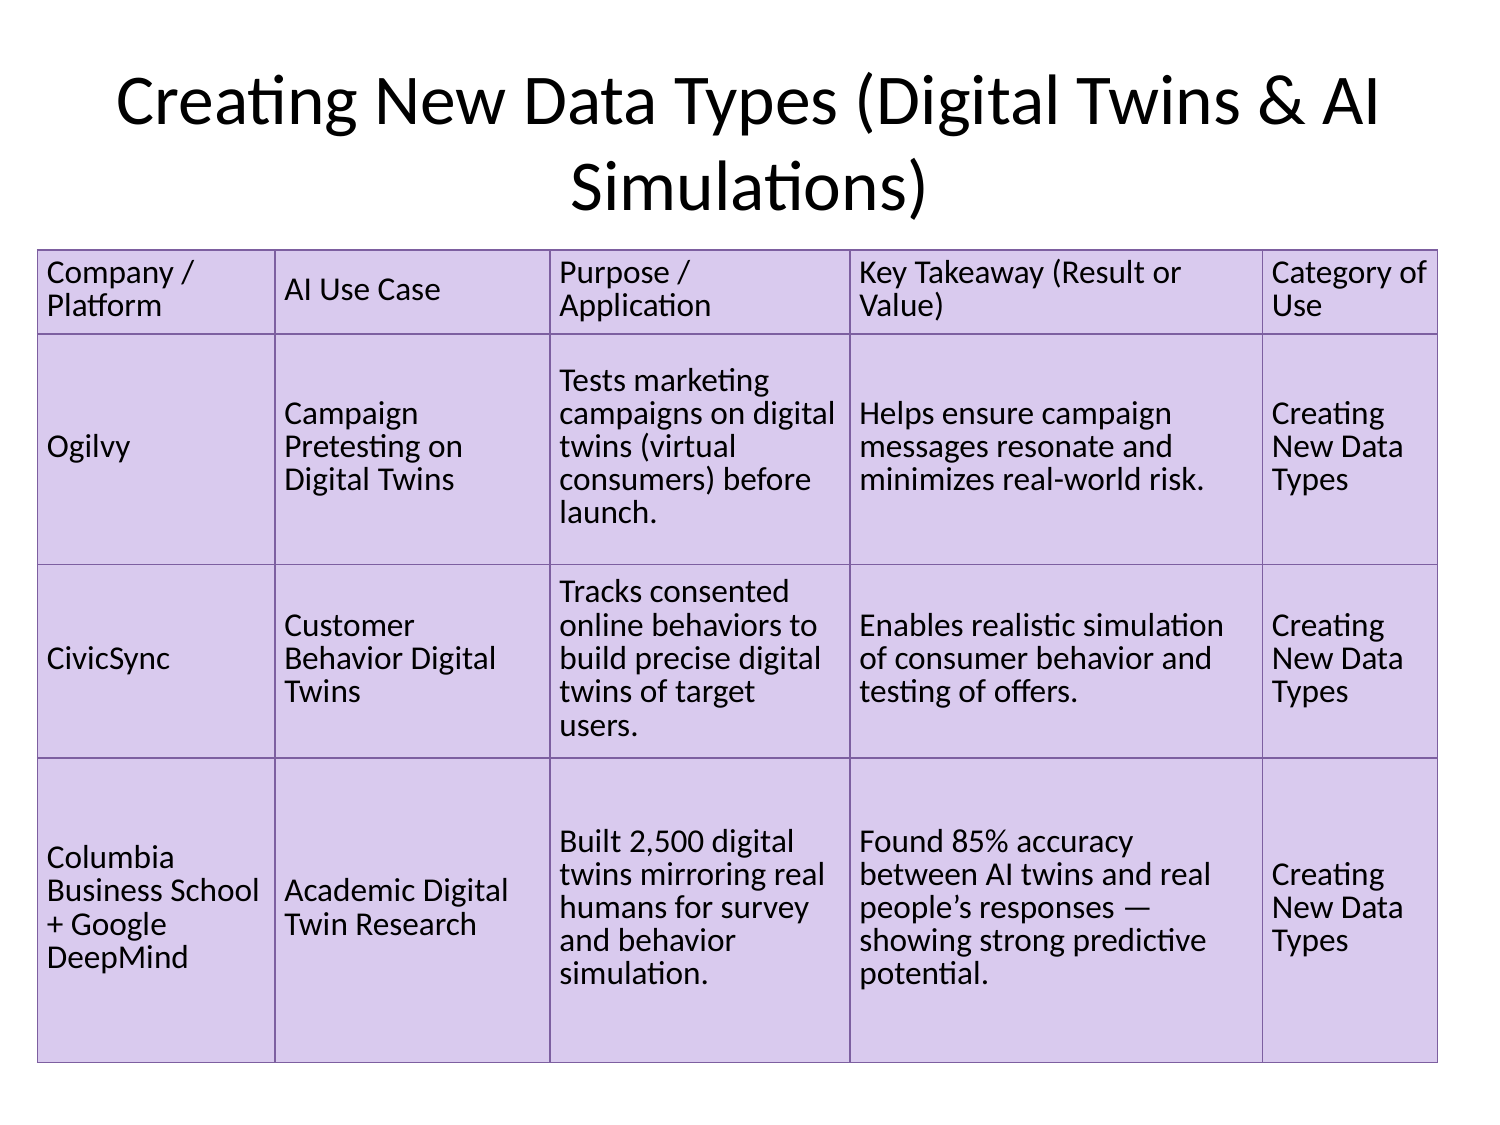

# Creating New Data Types (Digital Twins & AI Simulations)
| Company / Platform | AI Use Case | Purpose / Application | Key Takeaway (Result or Value) | Category of Use |
| --- | --- | --- | --- | --- |
| Ogilvy | Campaign Pretesting on Digital Twins | Tests marketing campaigns on digital twins (virtual consumers) before launch. | Helps ensure campaign messages resonate and minimizes real-world risk. | Creating New Data Types |
| CivicSync | Customer Behavior Digital Twins | Tracks consented online behaviors to build precise digital twins of target users. | Enables realistic simulation of consumer behavior and testing of offers. | Creating New Data Types |
| Columbia Business School + Google DeepMind | Academic Digital Twin Research | Built 2,500 digital twins mirroring real humans for survey and behavior simulation. | Found 85% accuracy between AI twins and real people’s responses — showing strong predictive potential. | Creating New Data Types |